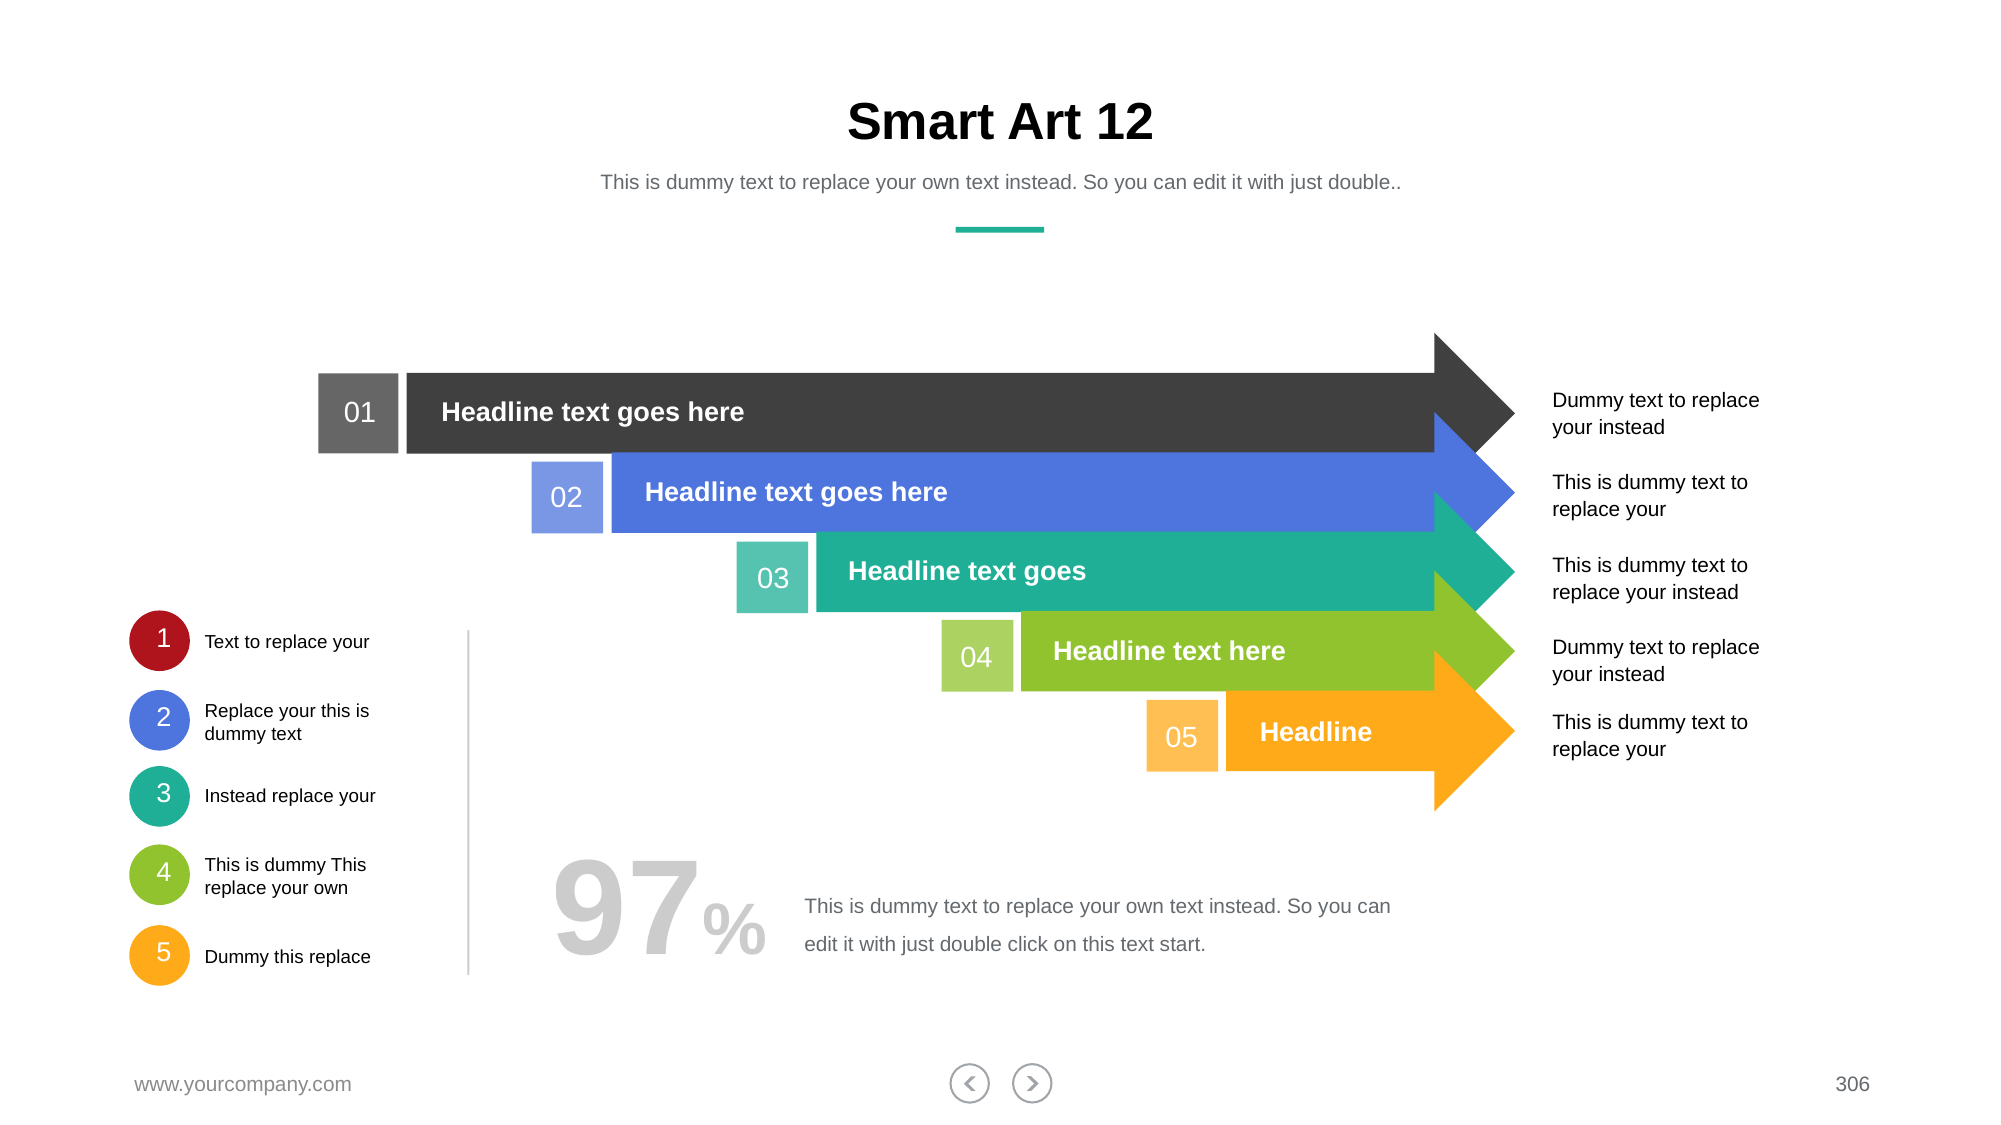

# Smart Art 12
This is dummy text to replace your own text instead. So you can edit it with just double..

Dummy text to replace your instead
01
Headline text goes here
This is dummy text to replace your

Headline text goes here
02
This is dummy text to replace your instead

Headline text goes
03

1

Text to replace your
Dummy text to replace your instead
Headline text here
04

Replace your this is dummy text
2
This is dummy text to replace your

Headline
05

3
Instead replace your
97%

This is dummy This replace your own
4
This is dummy text to replace your own text instead. So you can edit it with just double click on this text start.

5
Dummy this replace
www.yourcompany.com
306